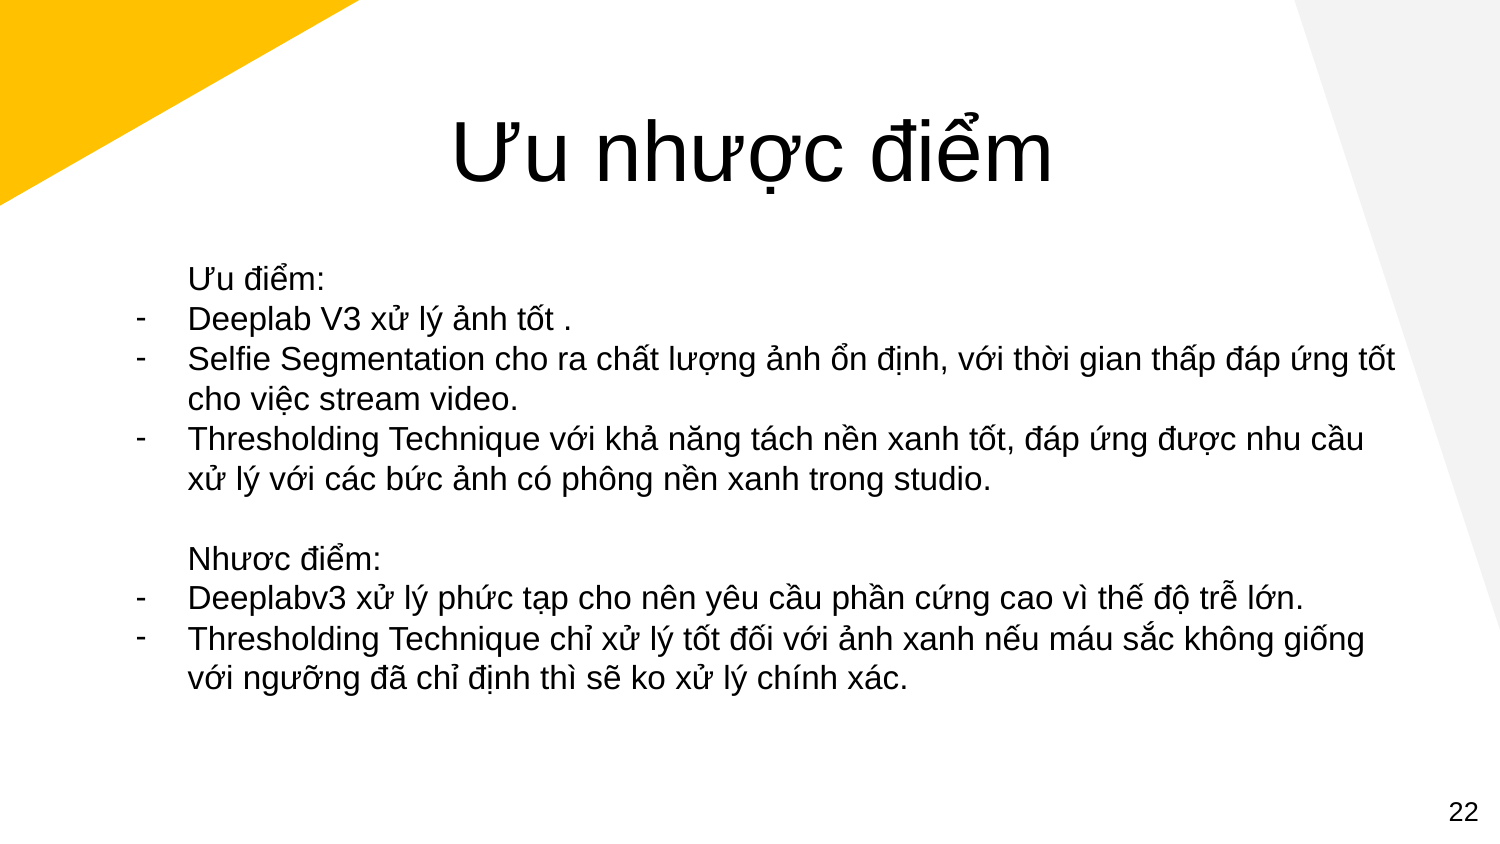

# Ưu nhược điểm
Ưu điểm:
Deeplab V3 xử lý ảnh tốt .
Selfie Segmentation cho ra chất lượng ảnh ổn định, với thời gian thấp đáp ứng tốt cho việc stream video.
Thresholding Technique với khả năng tách nền xanh tốt, đáp ứng được nhu cầu xử lý với các bức ảnh có phông nền xanh trong studio.

Nhươc điểm:
Deeplabv3 xử lý phức tạp cho nên yêu cầu phần cứng cao vì thế độ trễ lớn.
Thresholding Technique chỉ xử lý tốt đối với ảnh xanh nếu máu sắc không giống với ngưỡng đã chỉ định thì sẽ ko xử lý chính xác.
22